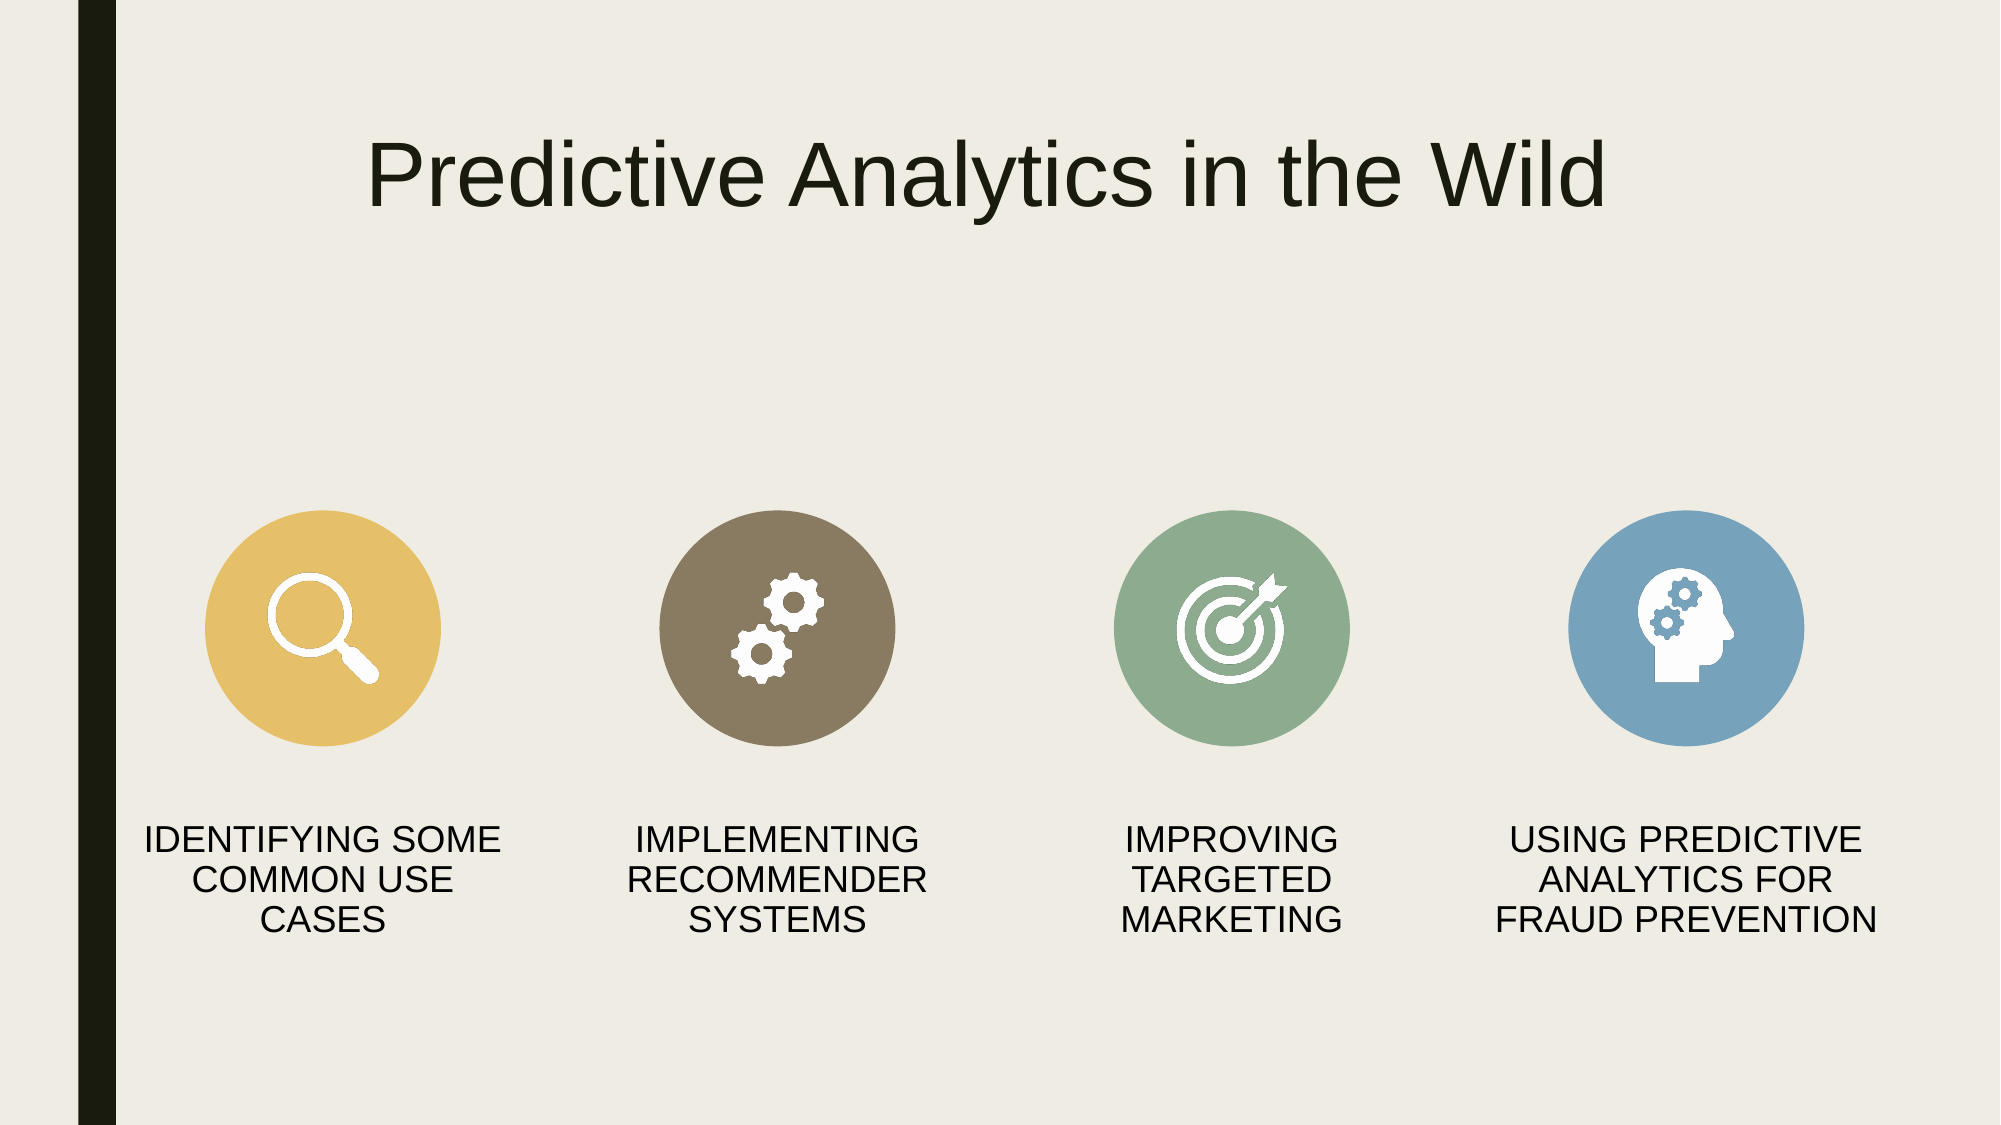

# Predictive Analytics in the Wild
Identifying some common use cases
Implementing recommender systems
Improving targeted marketing
Using predictive analytics for fraud prevention